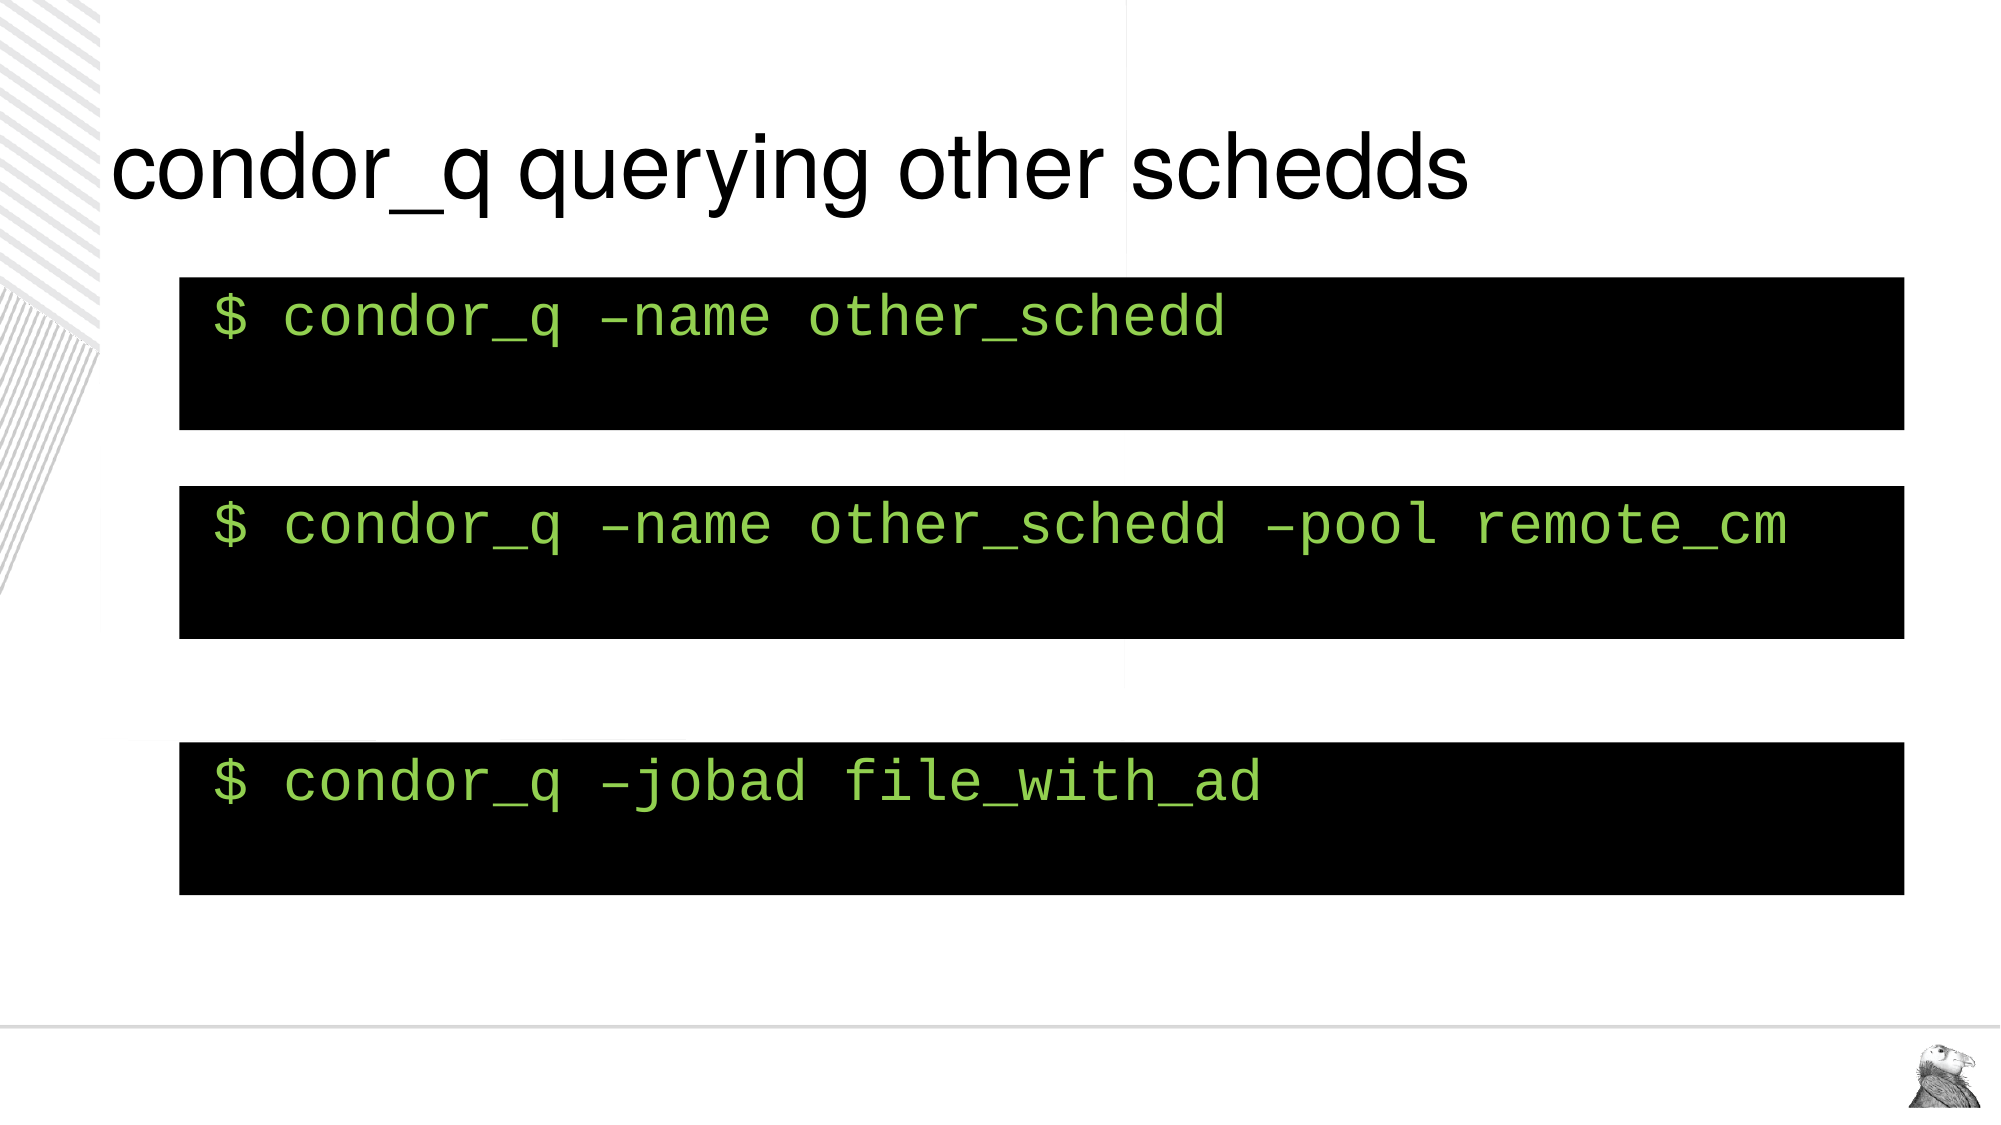

# condor_q querying other schedds
$ condor_q –name other_schedd
$ condor_q –name other_schedd –pool remote_cm
$ condor_q –jobad file_with_ad